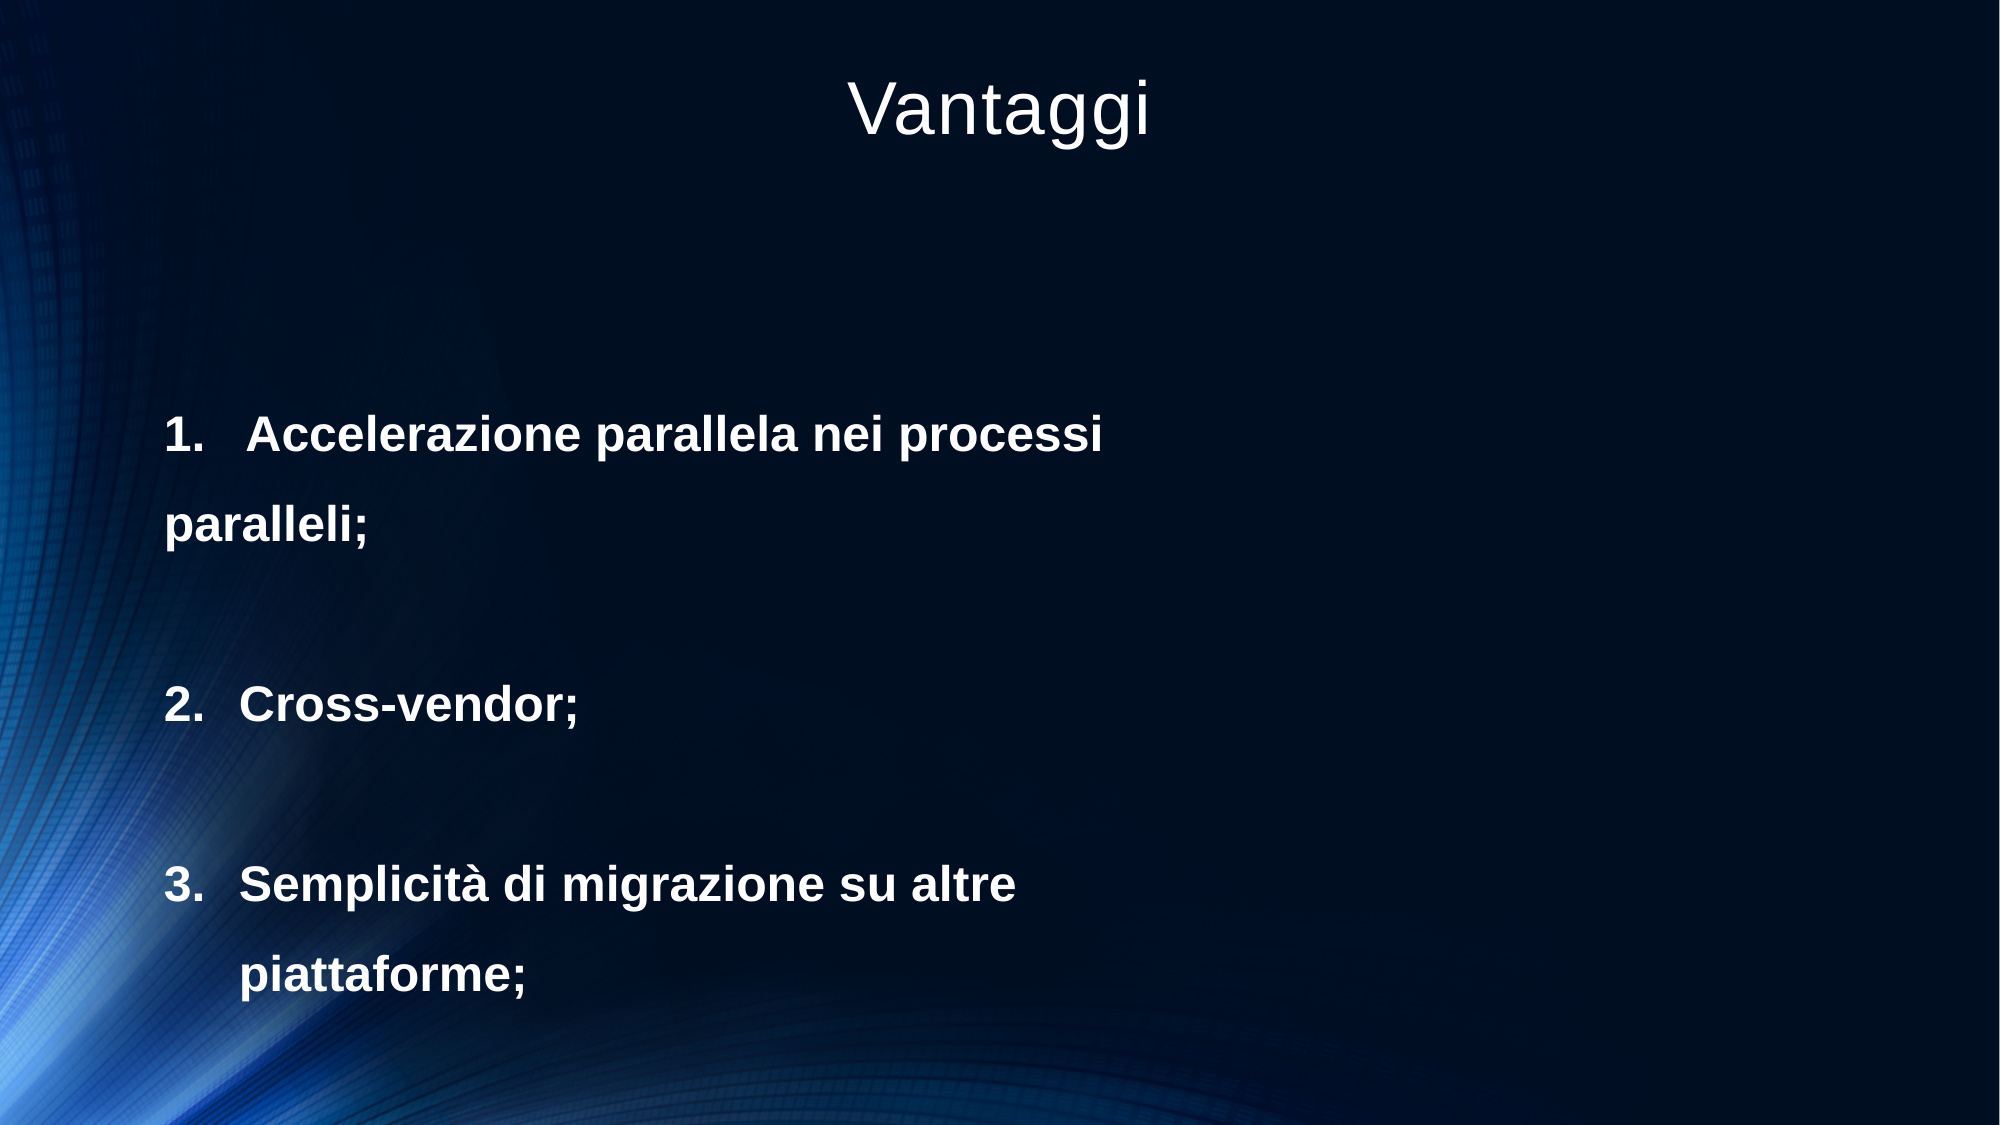

Vantaggi
1.   Accelerazione parallela nei processi paralleli;

Cross-vendor;

Semplicità di migrazione su altre piattaforme;